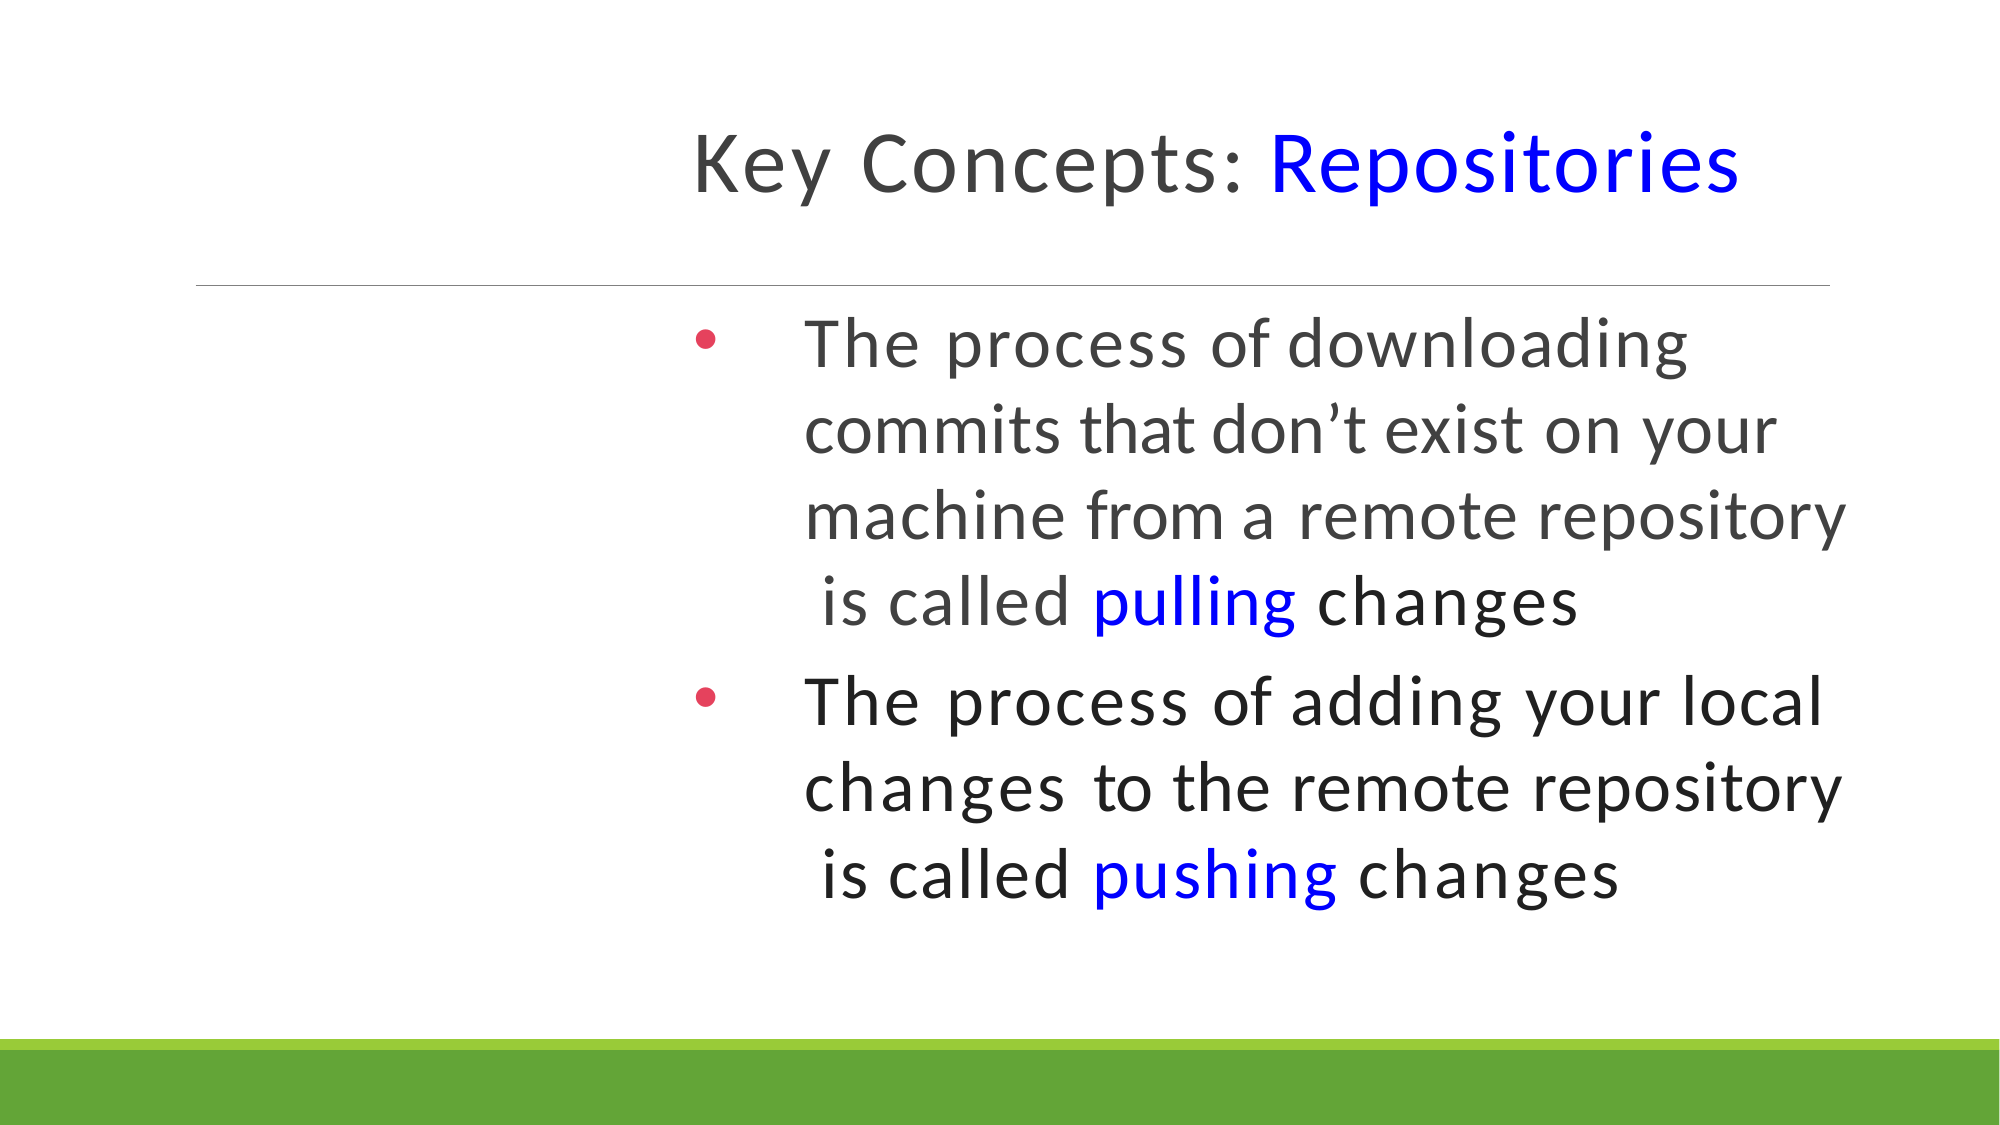

# Key Concepts: Repositories
The process of downloading  commits that don’t exist on your  machine from a remote repository  is called pulling changes
The process of adding your local  changes to the remote repository  is called pushing changes